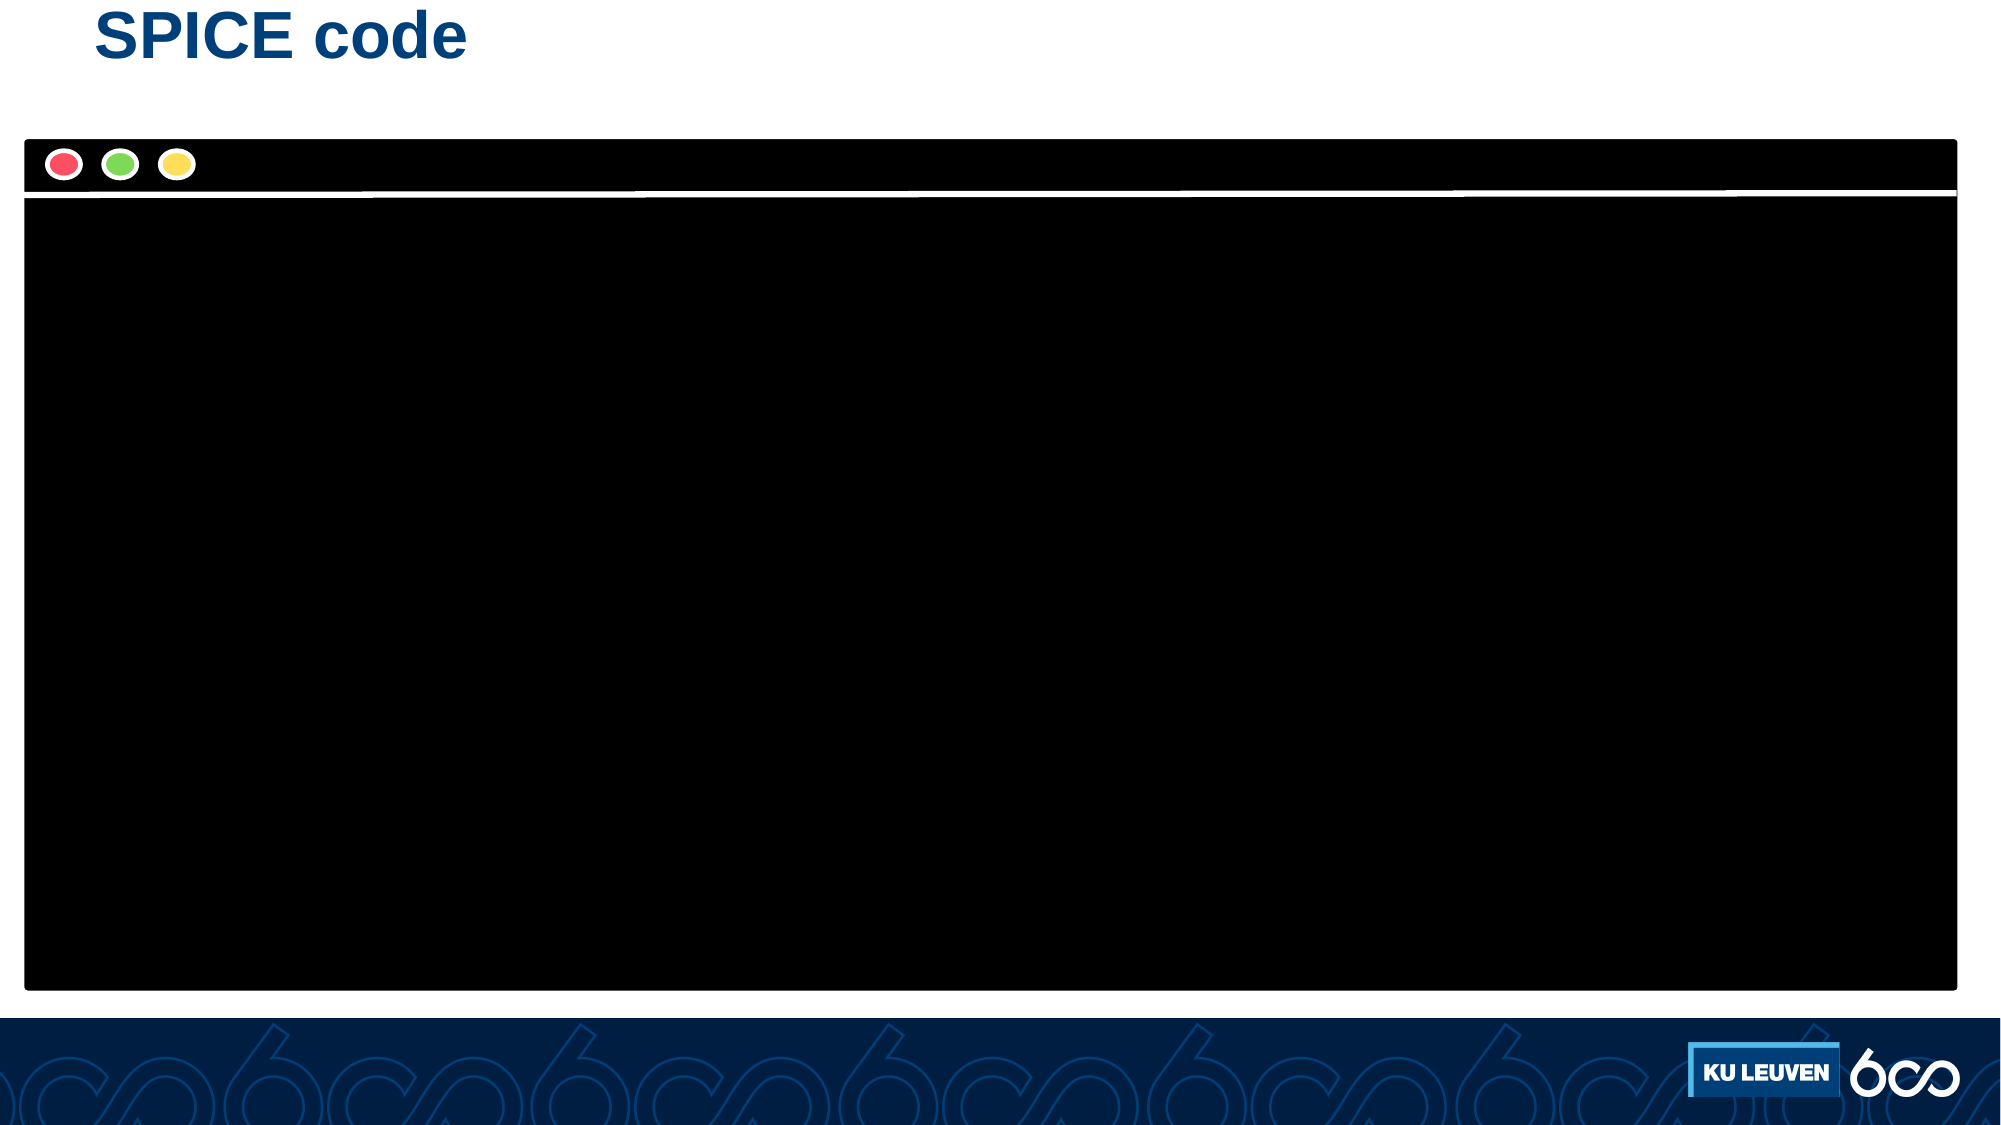

# SPICE code
Q1 3 1 2 QNPNQ2 3 2 0 QNPNRED 2 0 100** DEVICE MODELS.model QNPN NPN(BF=50)